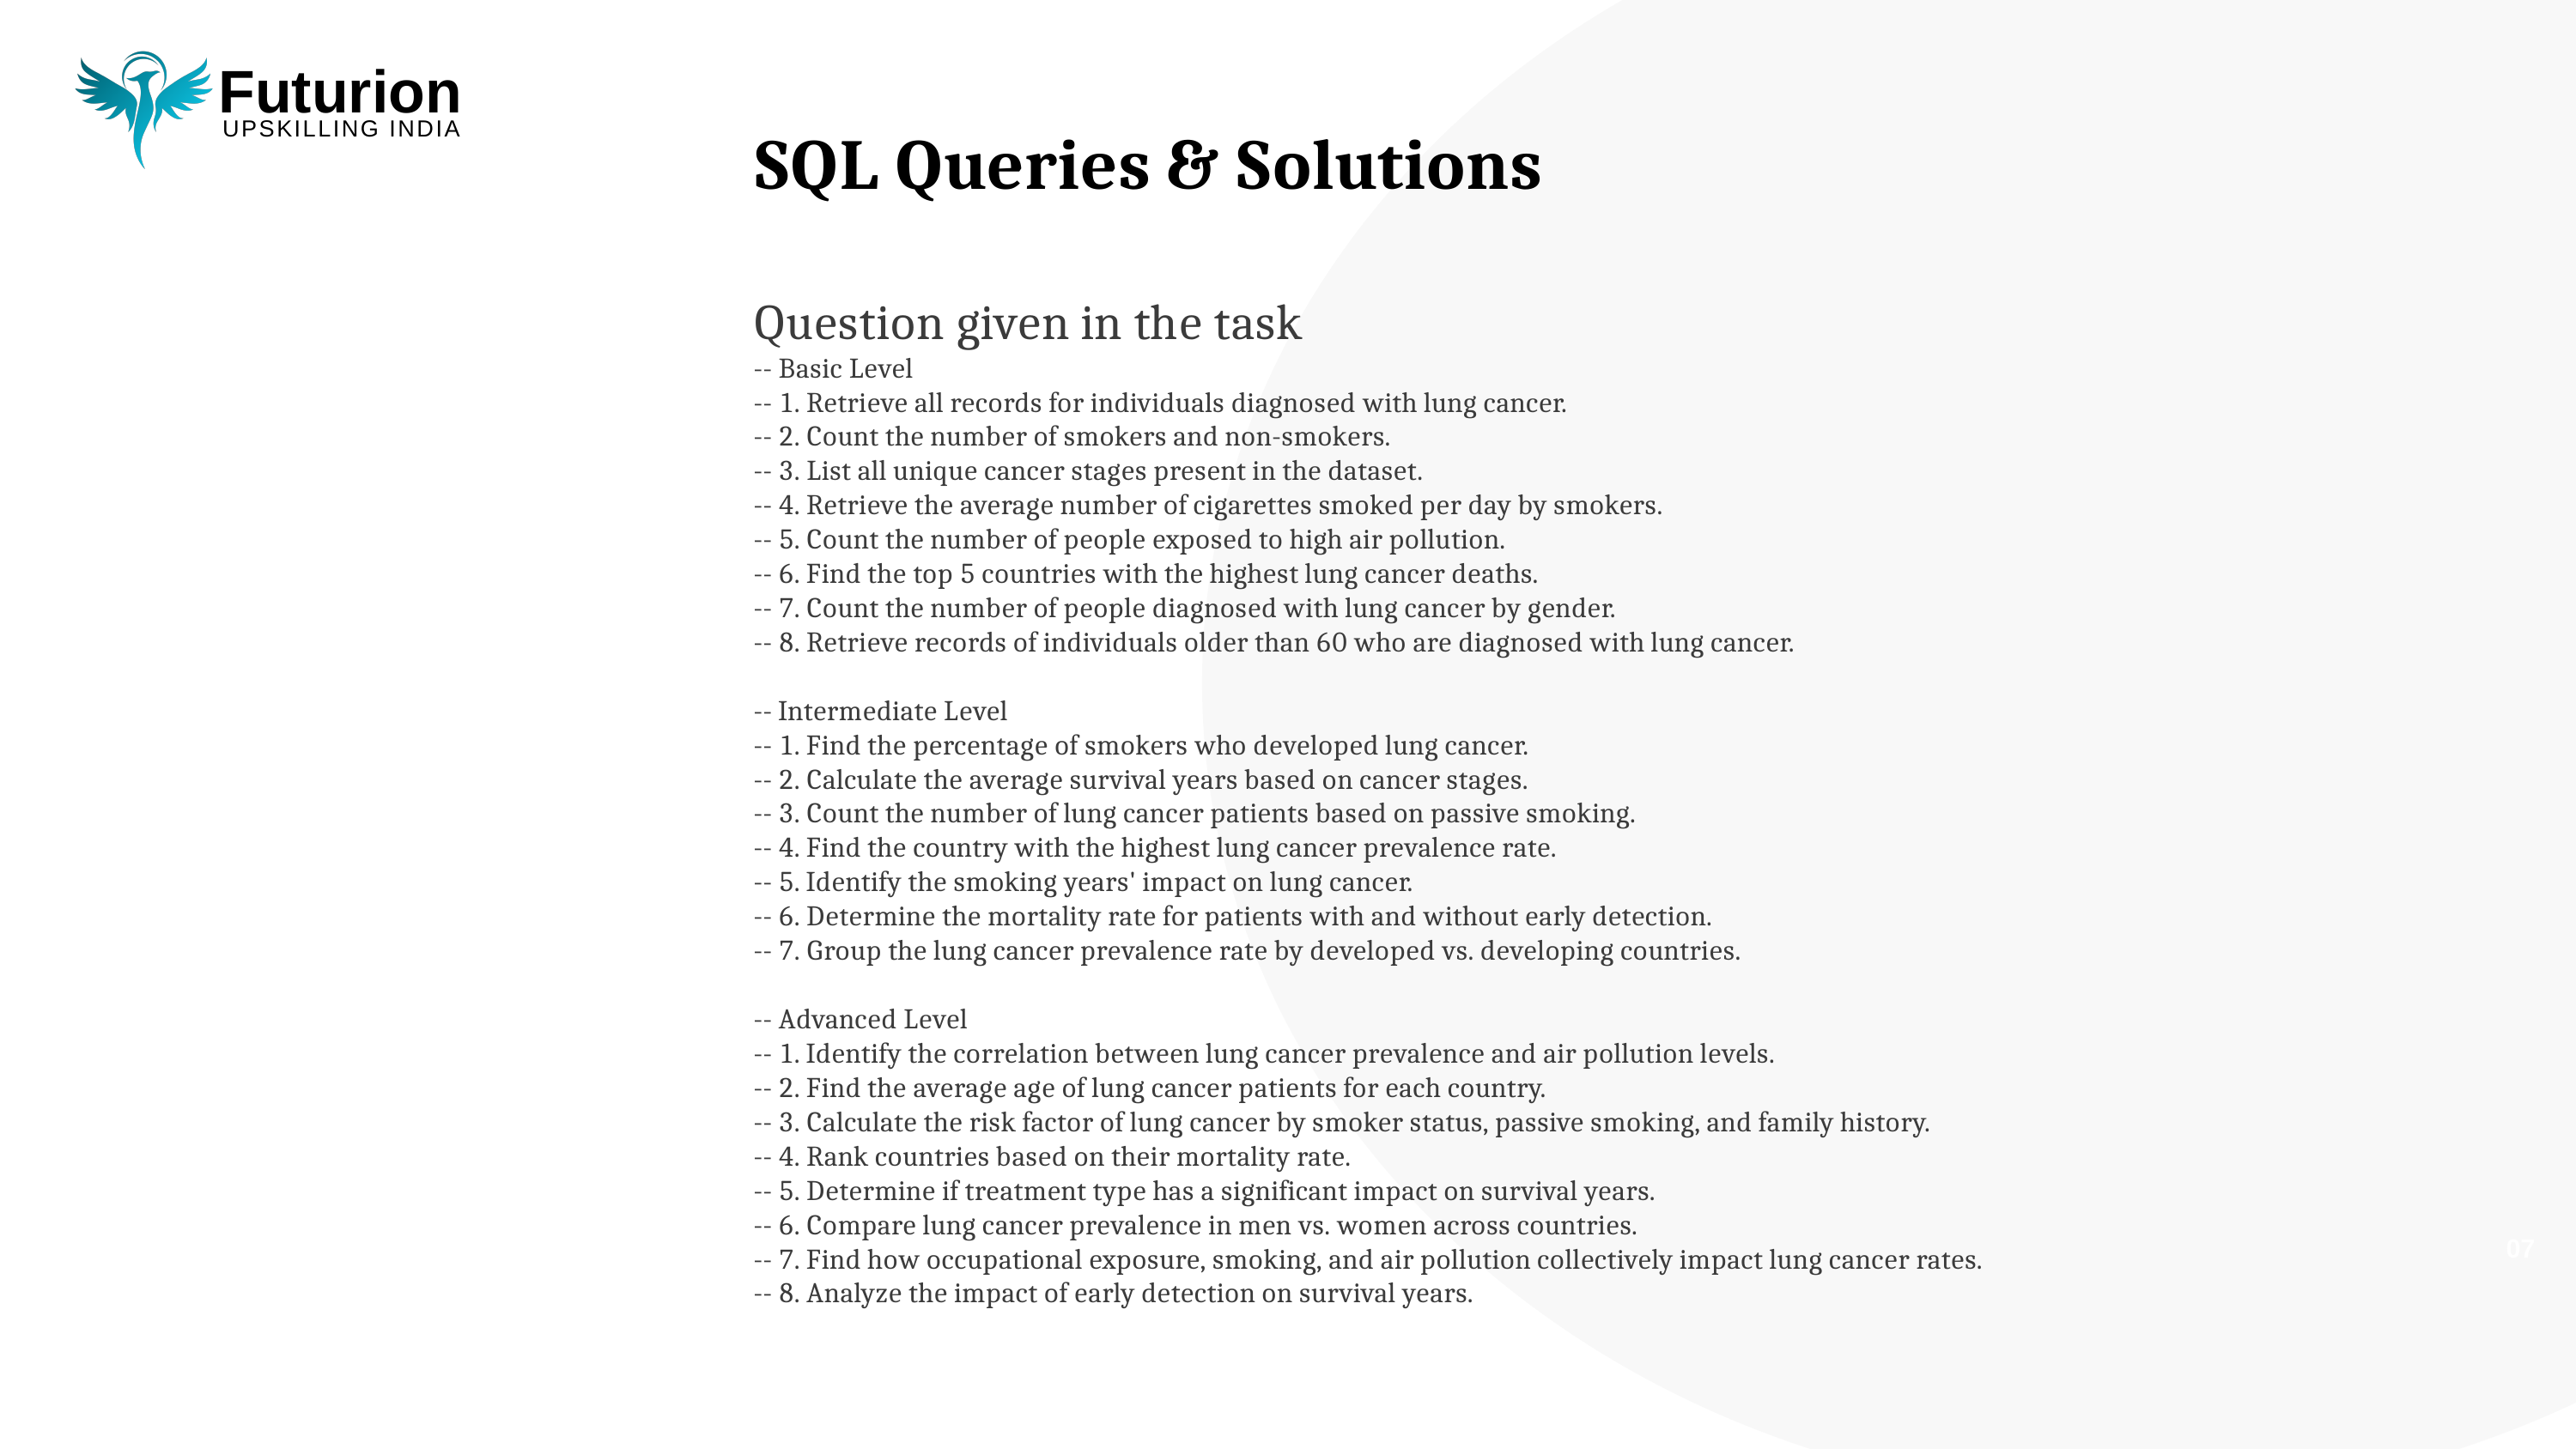

Futurion
UPSKILLING INDIA
SQL Queries & Solutions

Question given in the task
-- Basic Level
-- 1. Retrieve all records for individuals diagnosed with lung cancer.
-- 2. Count the number of smokers and non-smokers.
-- 3. List all unique cancer stages present in the dataset.
-- 4. Retrieve the average number of cigarettes smoked per day by smokers.
-- 5. Count the number of people exposed to high air pollution.
-- 6. Find the top 5 countries with the highest lung cancer deaths.
-- 7. Count the number of people diagnosed with lung cancer by gender.
-- 8. Retrieve records of individuals older than 60 who are diagnosed with lung cancer.

-- Intermediate Level
-- 1. Find the percentage of smokers who developed lung cancer.
-- 2. Calculate the average survival years based on cancer stages.
-- 3. Count the number of lung cancer patients based on passive smoking.
-- 4. Find the country with the highest lung cancer prevalence rate.
-- 5. Identify the smoking years' impact on lung cancer.
-- 6. Determine the mortality rate for patients with and without early detection.
-- 7. Group the lung cancer prevalence rate by developed vs. developing countries.

-- Advanced Level
-- 1. Identify the correlation between lung cancer prevalence and air pollution levels.
-- 2. Find the average age of lung cancer patients for each country.
-- 3. Calculate the risk factor of lung cancer by smoker status, passive smoking, and family history.
-- 4. Rank countries based on their mortality rate.
-- 5. Determine if treatment type has a significant impact on survival years.
-- 6. Compare lung cancer prevalence in men vs. women across countries.
-- 7. Find how occupational exposure, smoking, and air pollution collectively impact lung cancer rates.
-- 8. Analyze the impact of early detection on survival years.

07